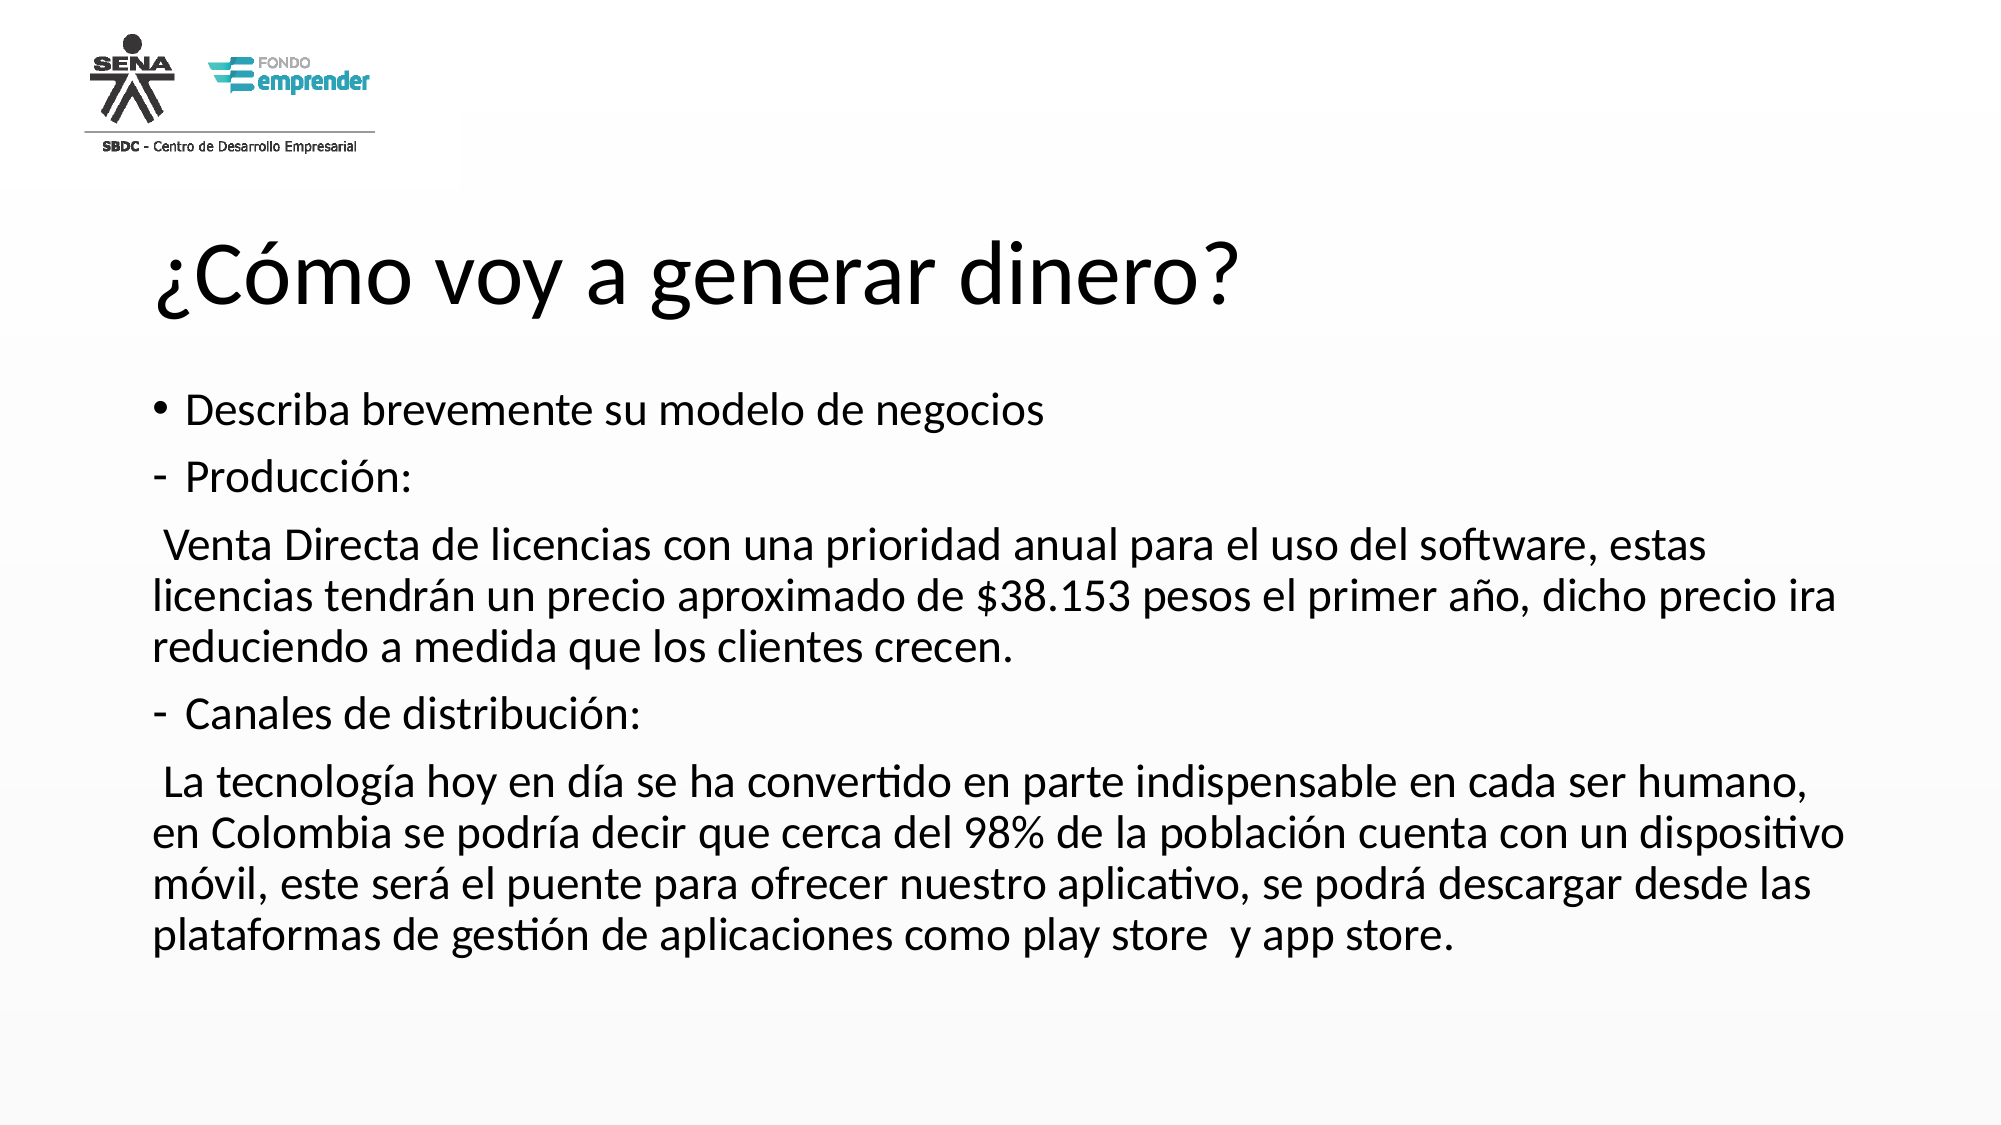

# ¿Cómo voy a generar dinero?
Describa brevemente su modelo de negocios
Producción:
 Venta Directa de licencias con una prioridad anual para el uso del software, estas licencias tendrán un precio aproximado de $38.153 pesos el primer año, dicho precio ira reduciendo a medida que los clientes crecen.
Canales de distribución:
 La tecnología hoy en día se ha convertido en parte indispensable en cada ser humano, en Colombia se podría decir que cerca del 98% de la población cuenta con un dispositivo móvil, este será el puente para ofrecer nuestro aplicativo, se podrá descargar desde las plataformas de gestión de aplicaciones como play store  y app store.